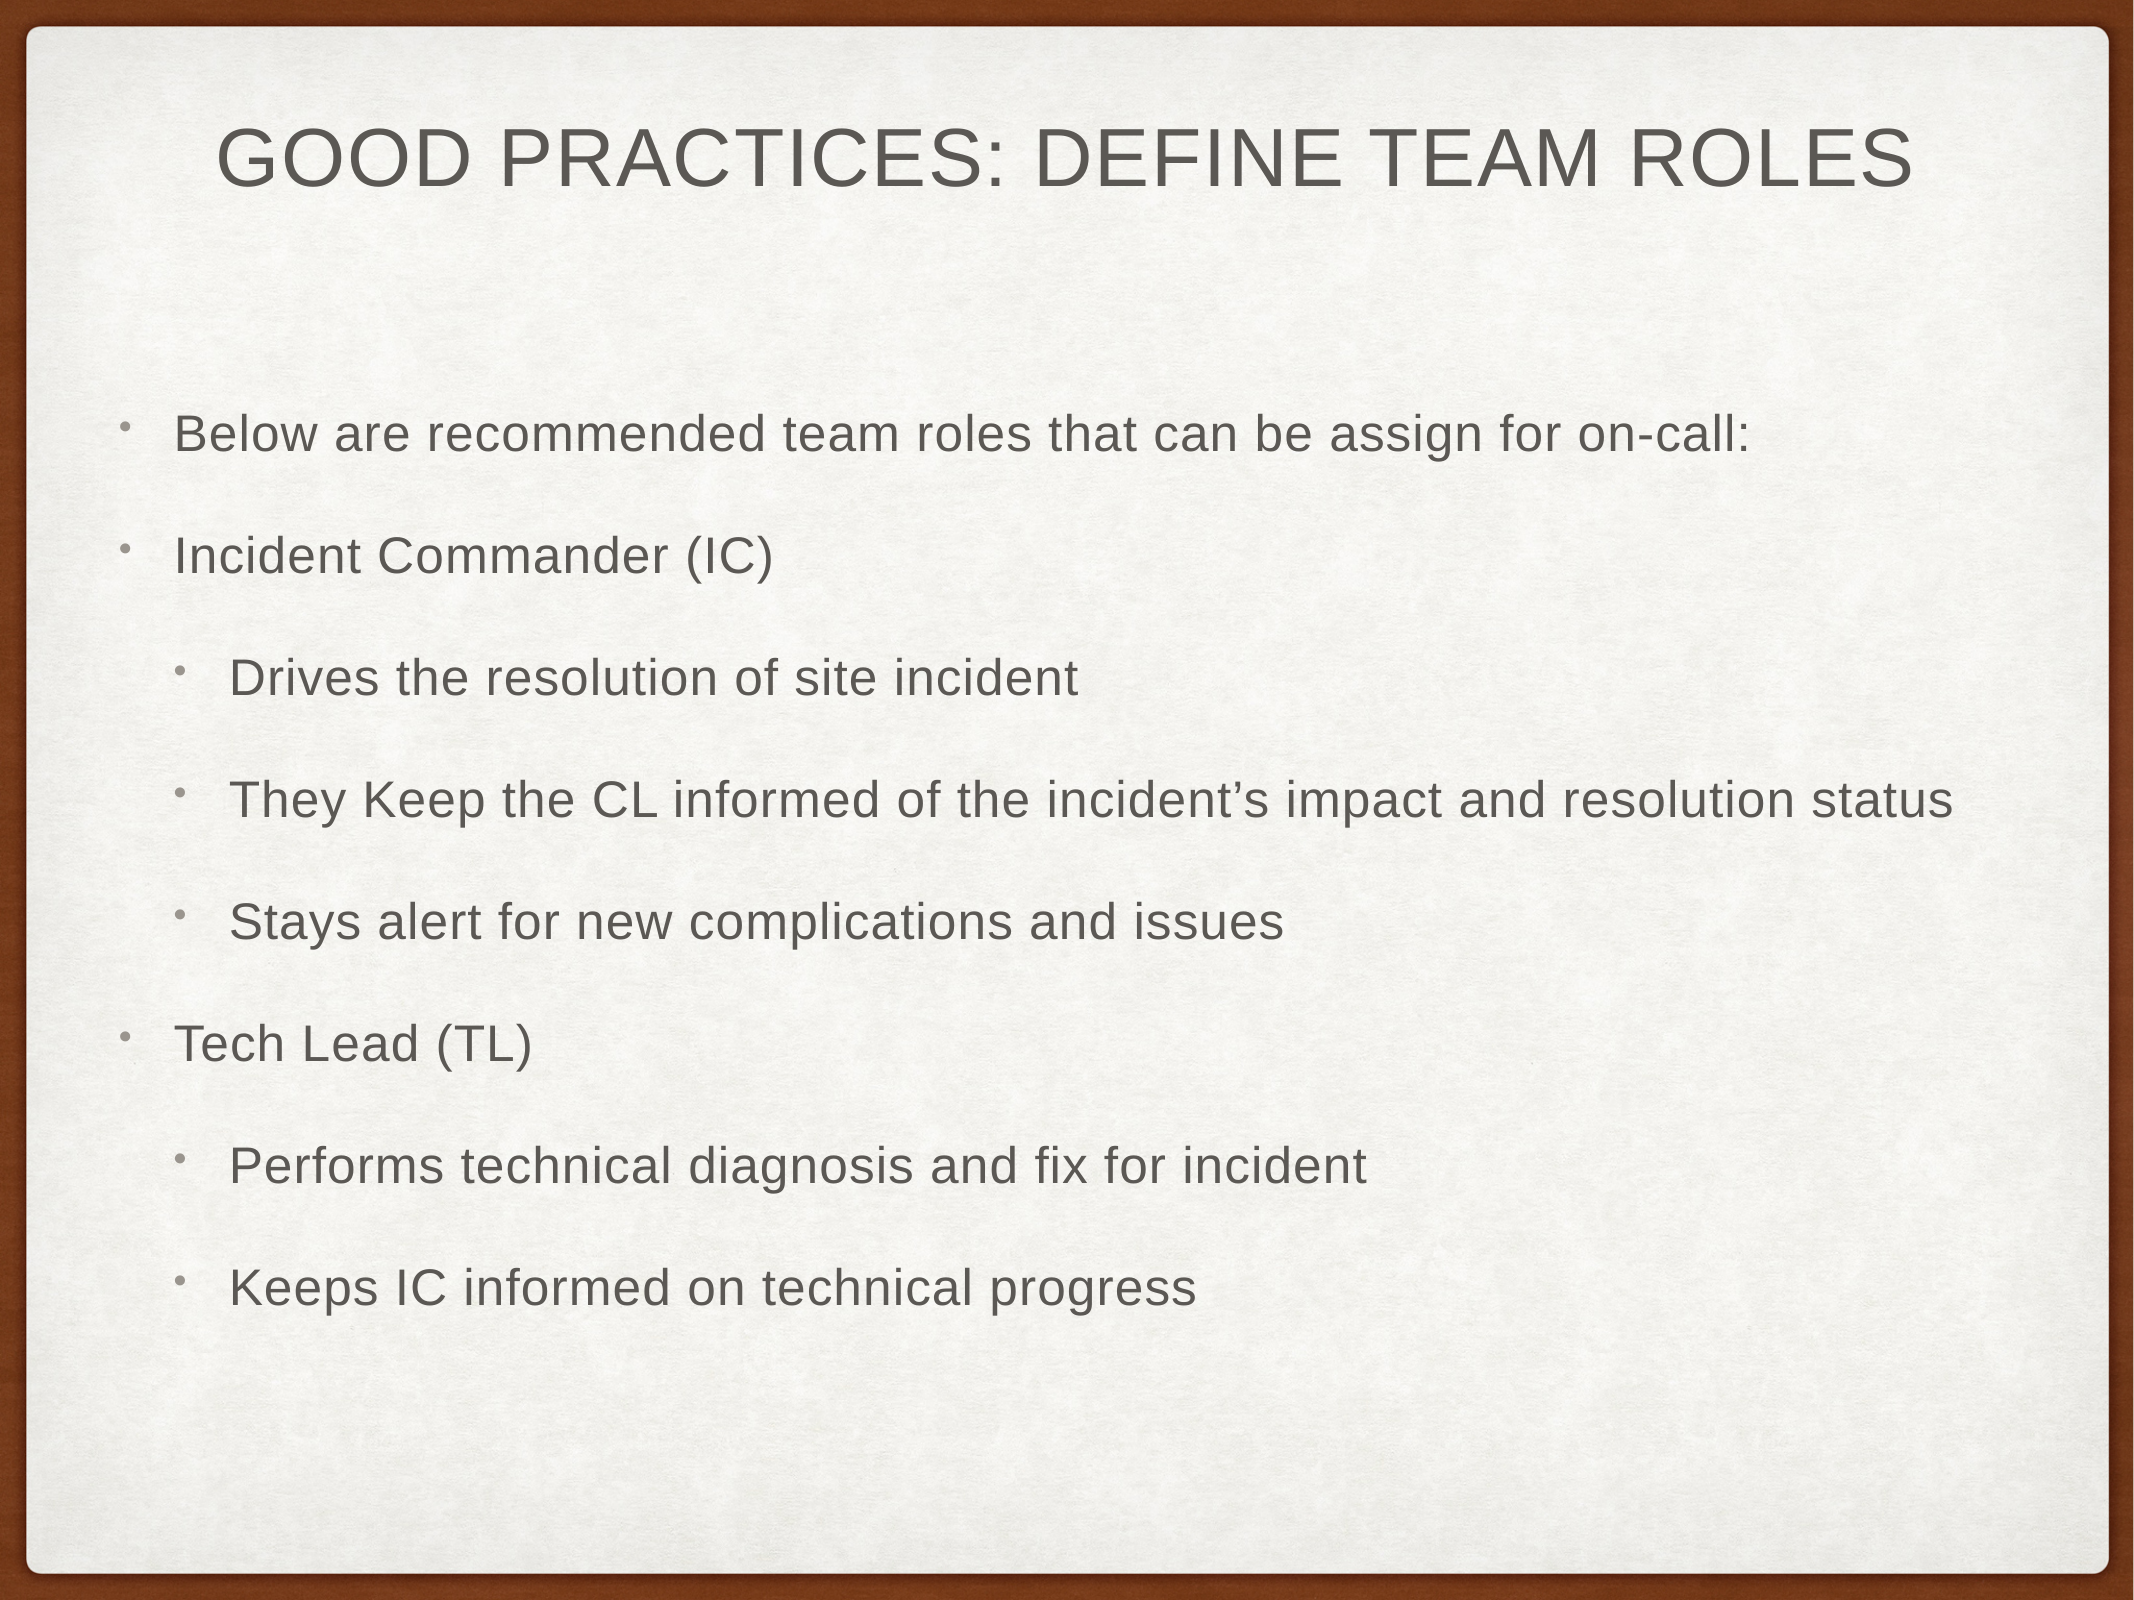

# Good practices: dEFINE TEAM ROLES
Below are recommended team roles that can be assign for on-call:
Incident Commander (IC)
Drives the resolution of site incident
They Keep the CL informed of the incident’s impact and resolution status
Stays alert for new complications and issues
Tech Lead (TL)
Performs technical diagnosis and fix for incident
Keeps IC informed on technical progress